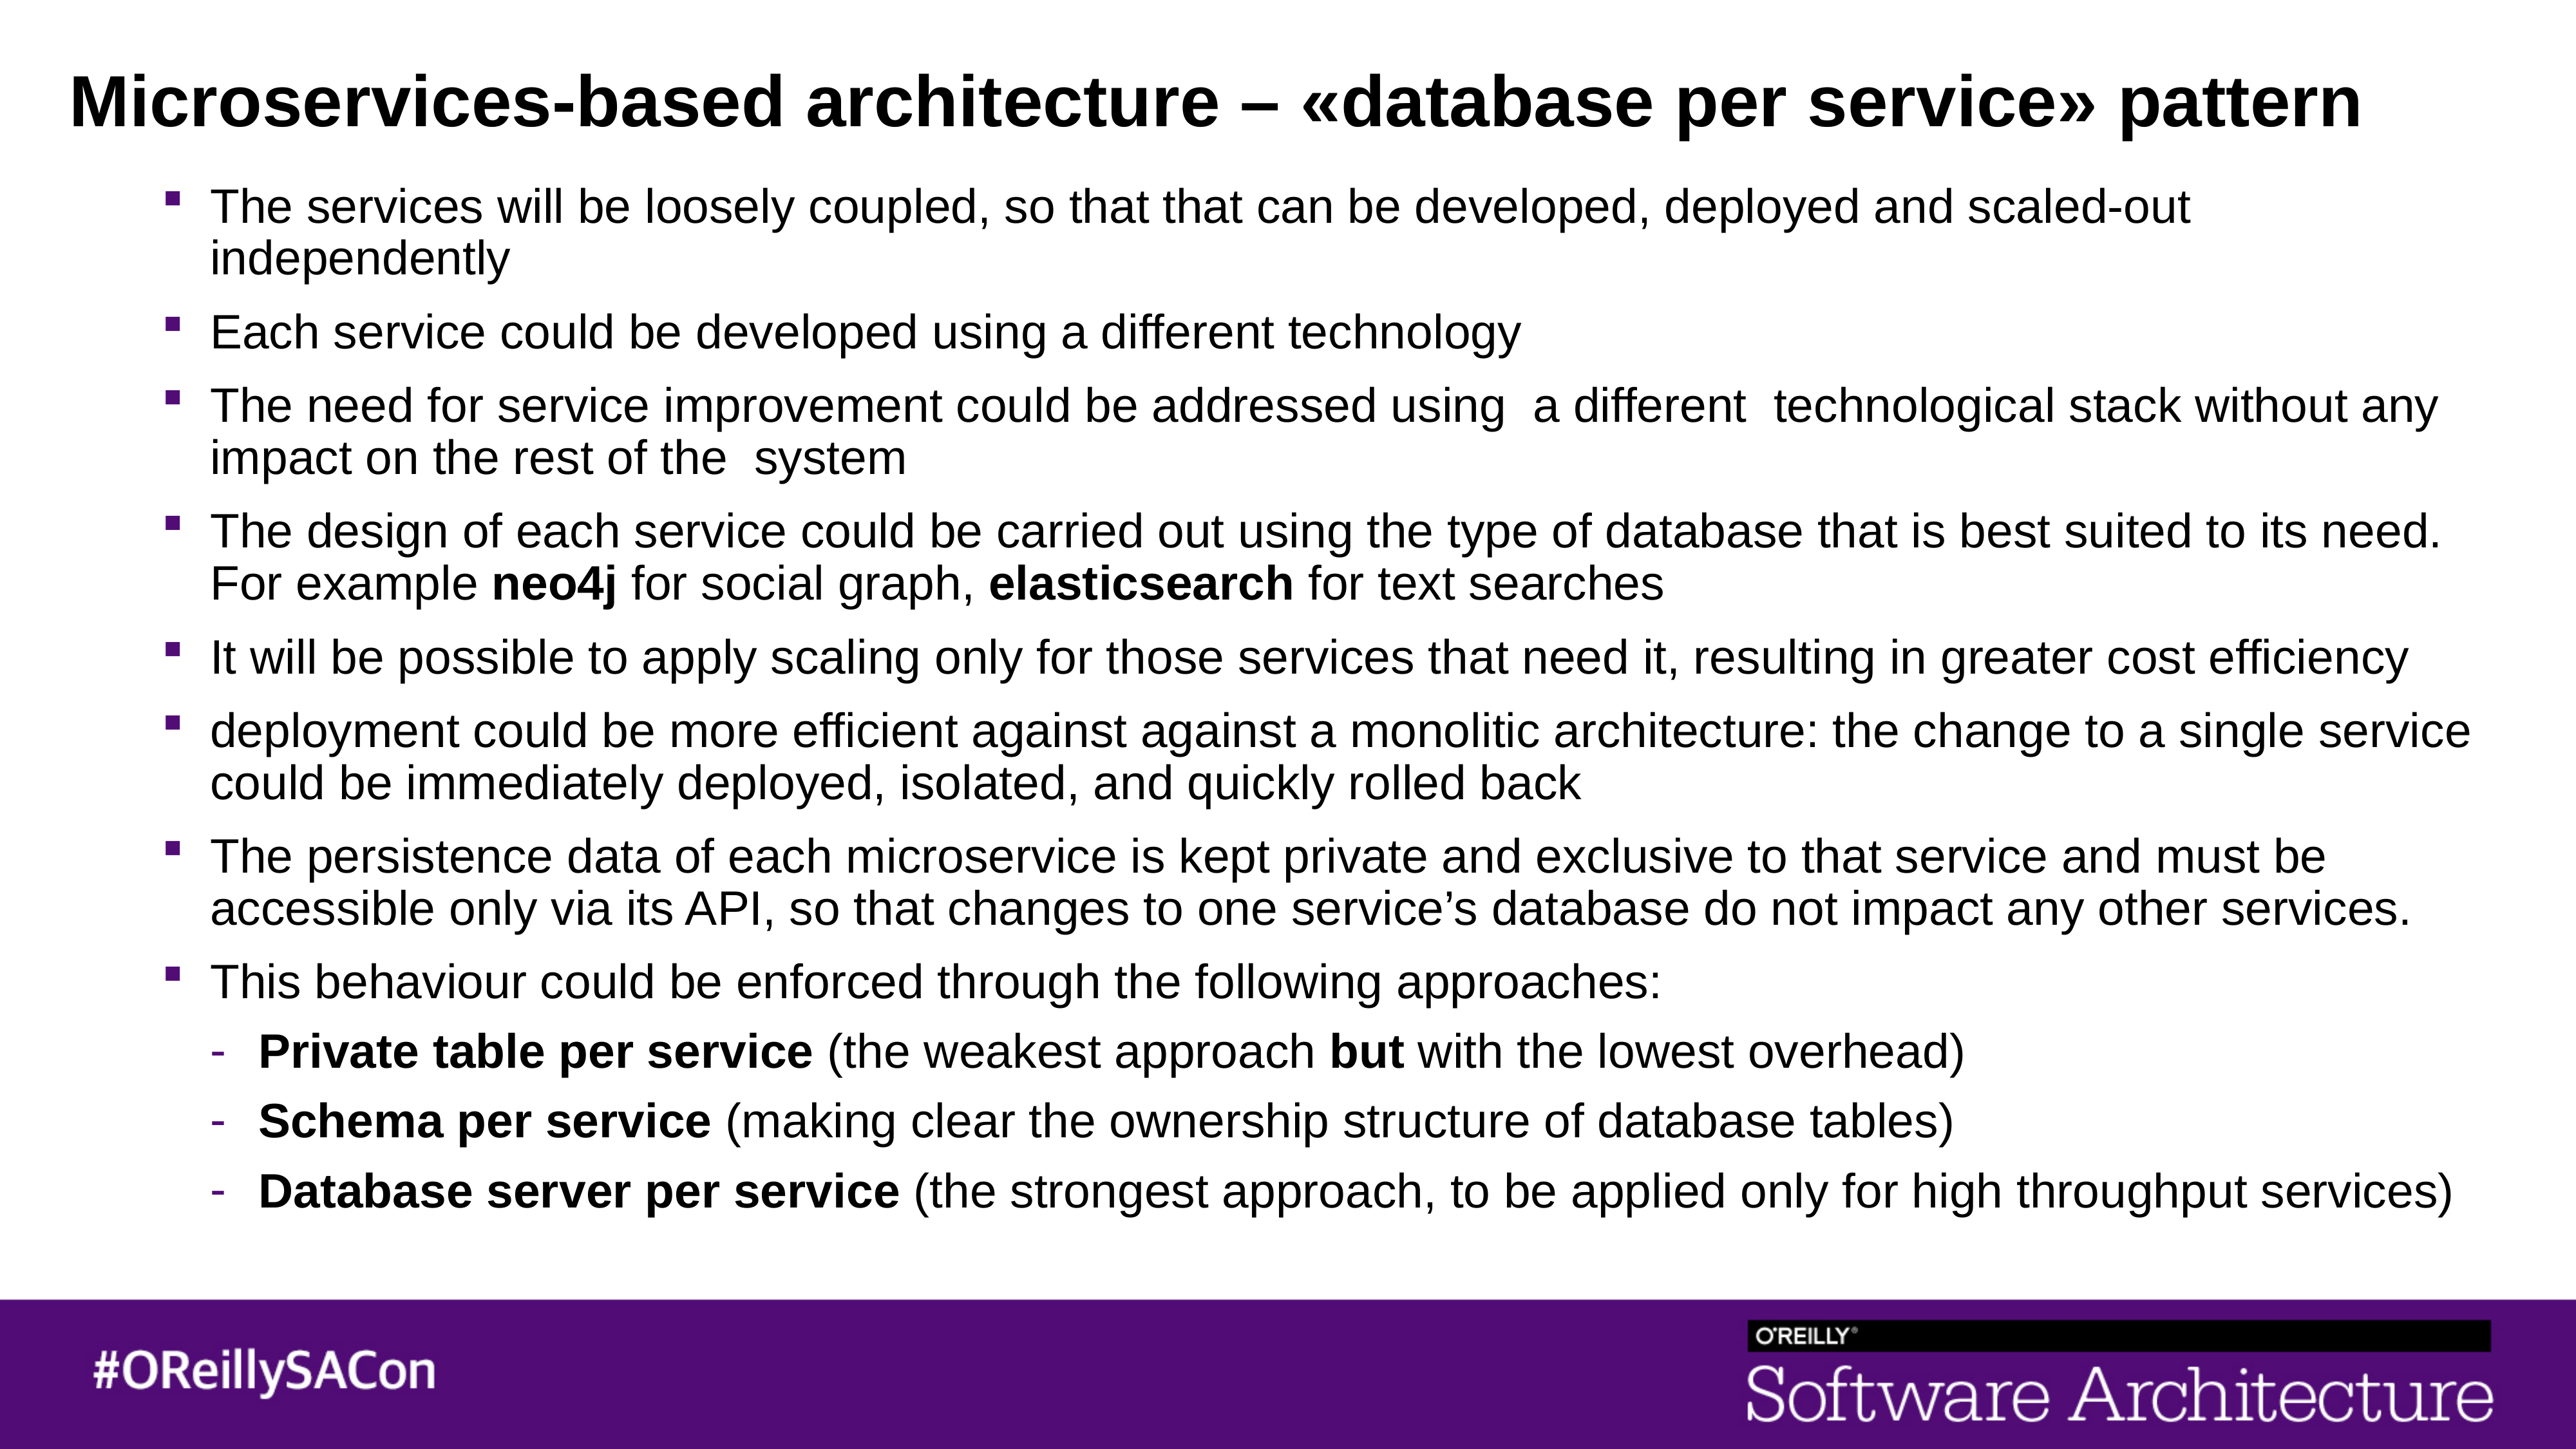

# Microservices-based architecture – «database per service» pattern
The services will be loosely coupled, so that that can be developed, deployed and scaled-out independently
Each service could be developed using a different technology
The need for service improvement could be addressed using  a different  technological stack without any impact on the rest of the  system
The design of each service could be carried out using the type of database that is best suited to its need. For example neo4j for social graph, elasticsearch for text searches
It will be possible to apply scaling only for those services that need it, resulting in greater cost efficiency
deployment could be more efficient against against a monolitic architecture: the change to a single service could be immediately deployed, isolated, and quickly rolled back
The persistence data of each microservice is kept private and exclusive to that service and must be accessible only via its API, so that changes to one service’s database do not impact any other services.
This behaviour could be enforced through the following approaches:
Private table per service (the weakest approach but with the lowest overhead)
Schema per service (making clear the ownership structure of database tables)
Database server per service (the strongest approach, to be applied only for high throughput services)